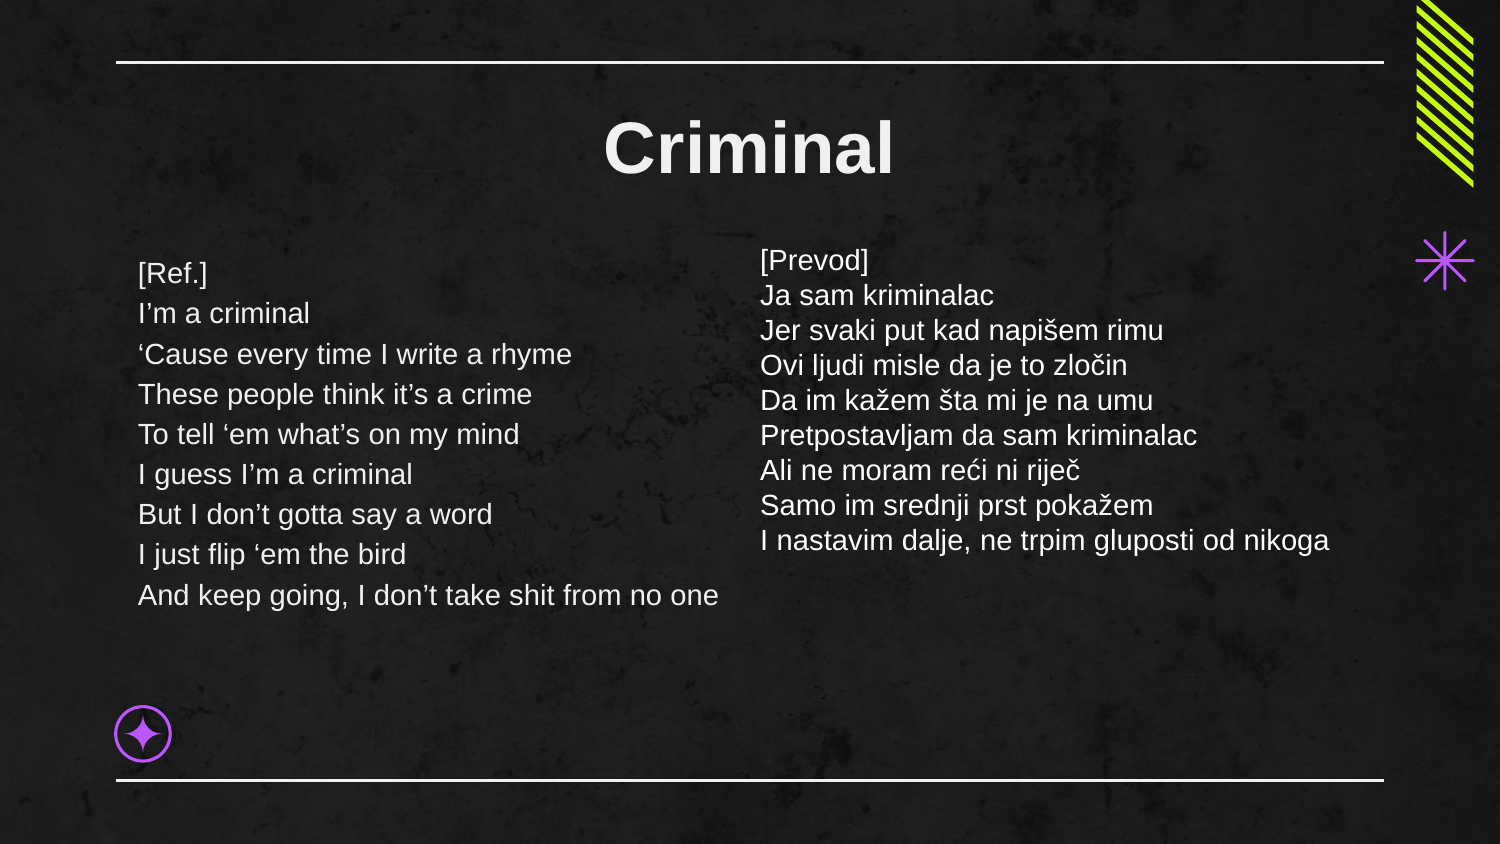

# Criminal
[Ref.]
I’m a criminal
‘Cause every time I write a rhyme
These people think it’s a crime
To tell ‘em what’s on my mind
I guess I’m a criminal
But I don’t gotta say a word
I just flip ‘em the bird
And keep going, I don’t take shit from no one
[Prevod]
Ja sam kriminalac
Jer svaki put kad napišem rimu
Ovi ljudi misle da je to zločin
Da im kažem šta mi je na umu
Pretpostavljam da sam kriminalac
Ali ne moram reći ni riječ
Samo im srednji prst pokažem
I nastavim dalje, ne trpim gluposti od nikoga